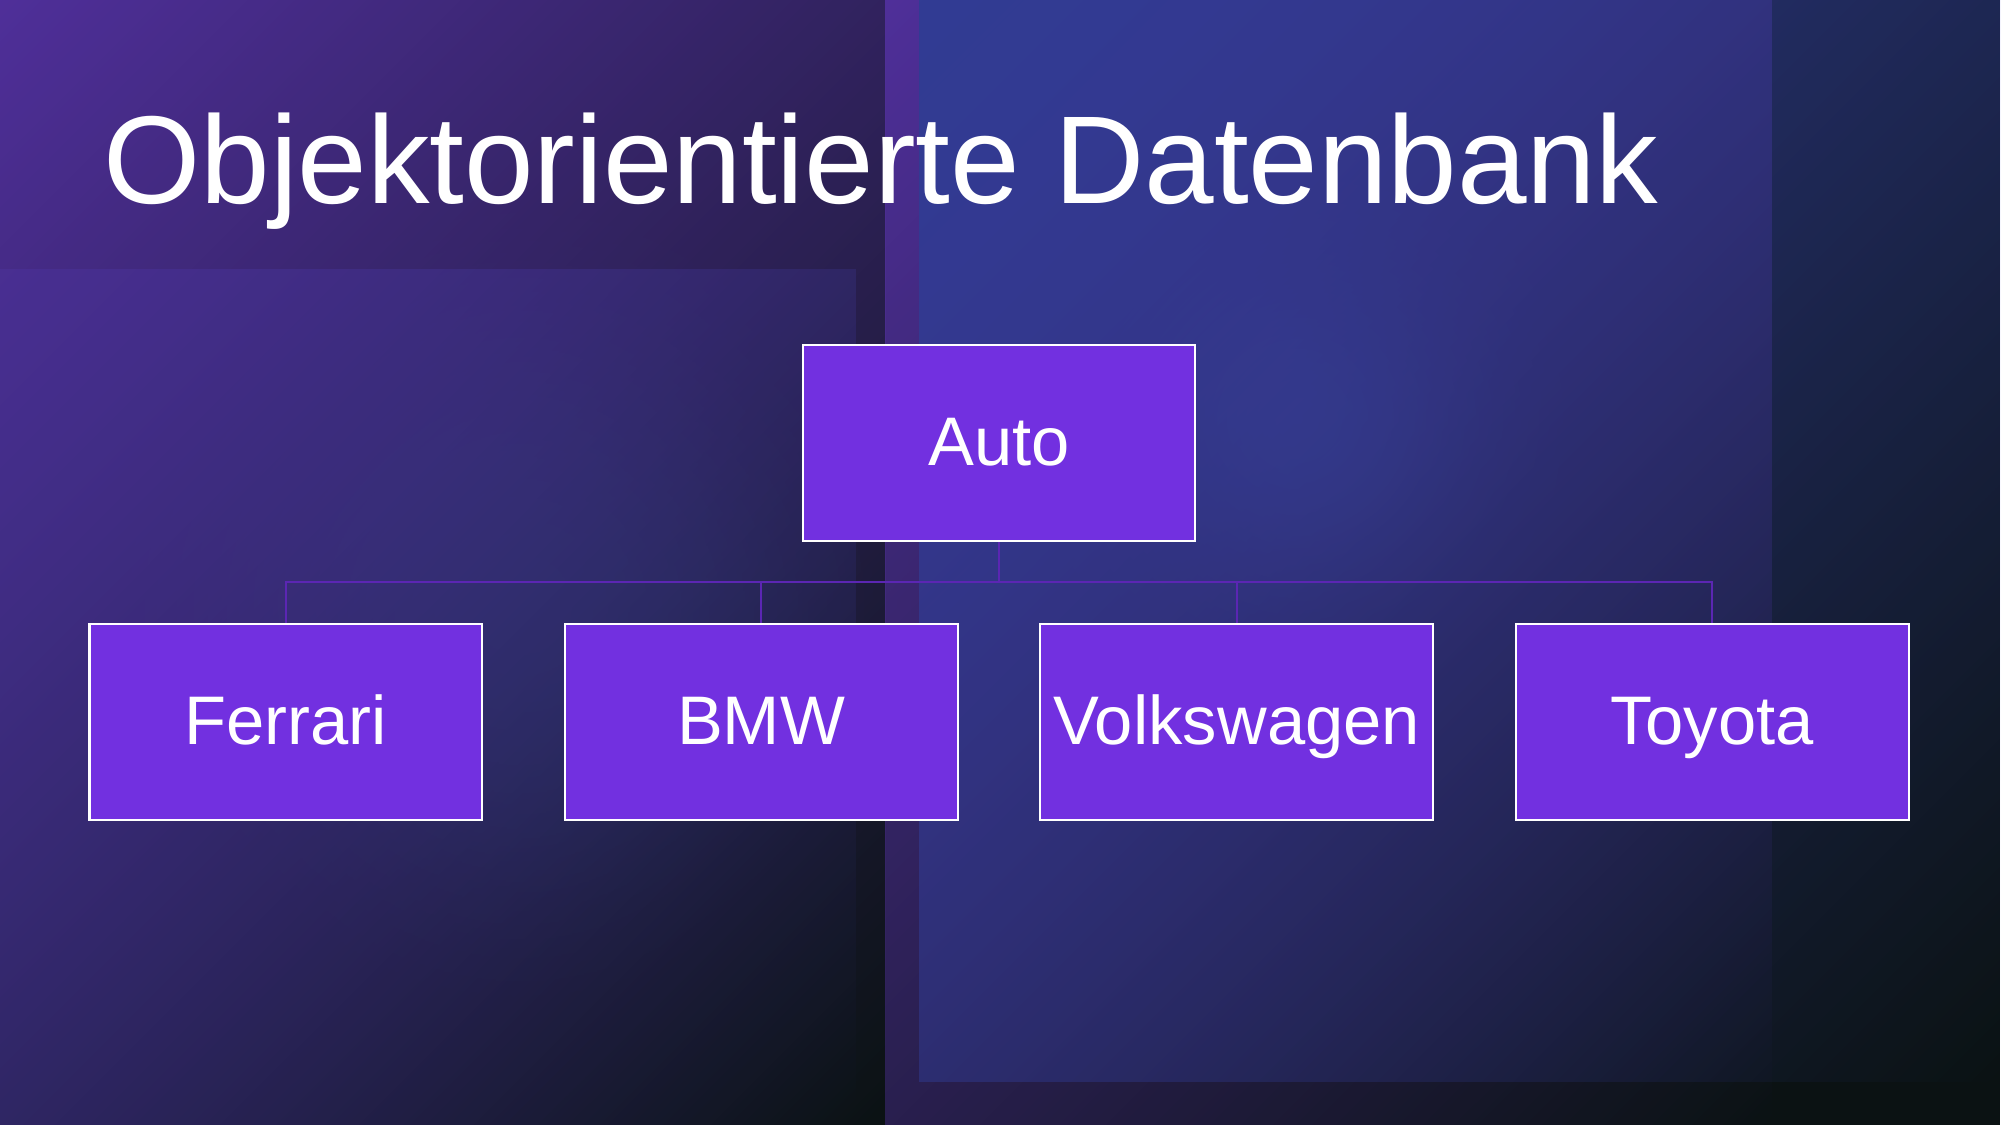

# Objektorientierte Datenbank
Auto
Ferrari
BMW
Volkswagen
Toyota